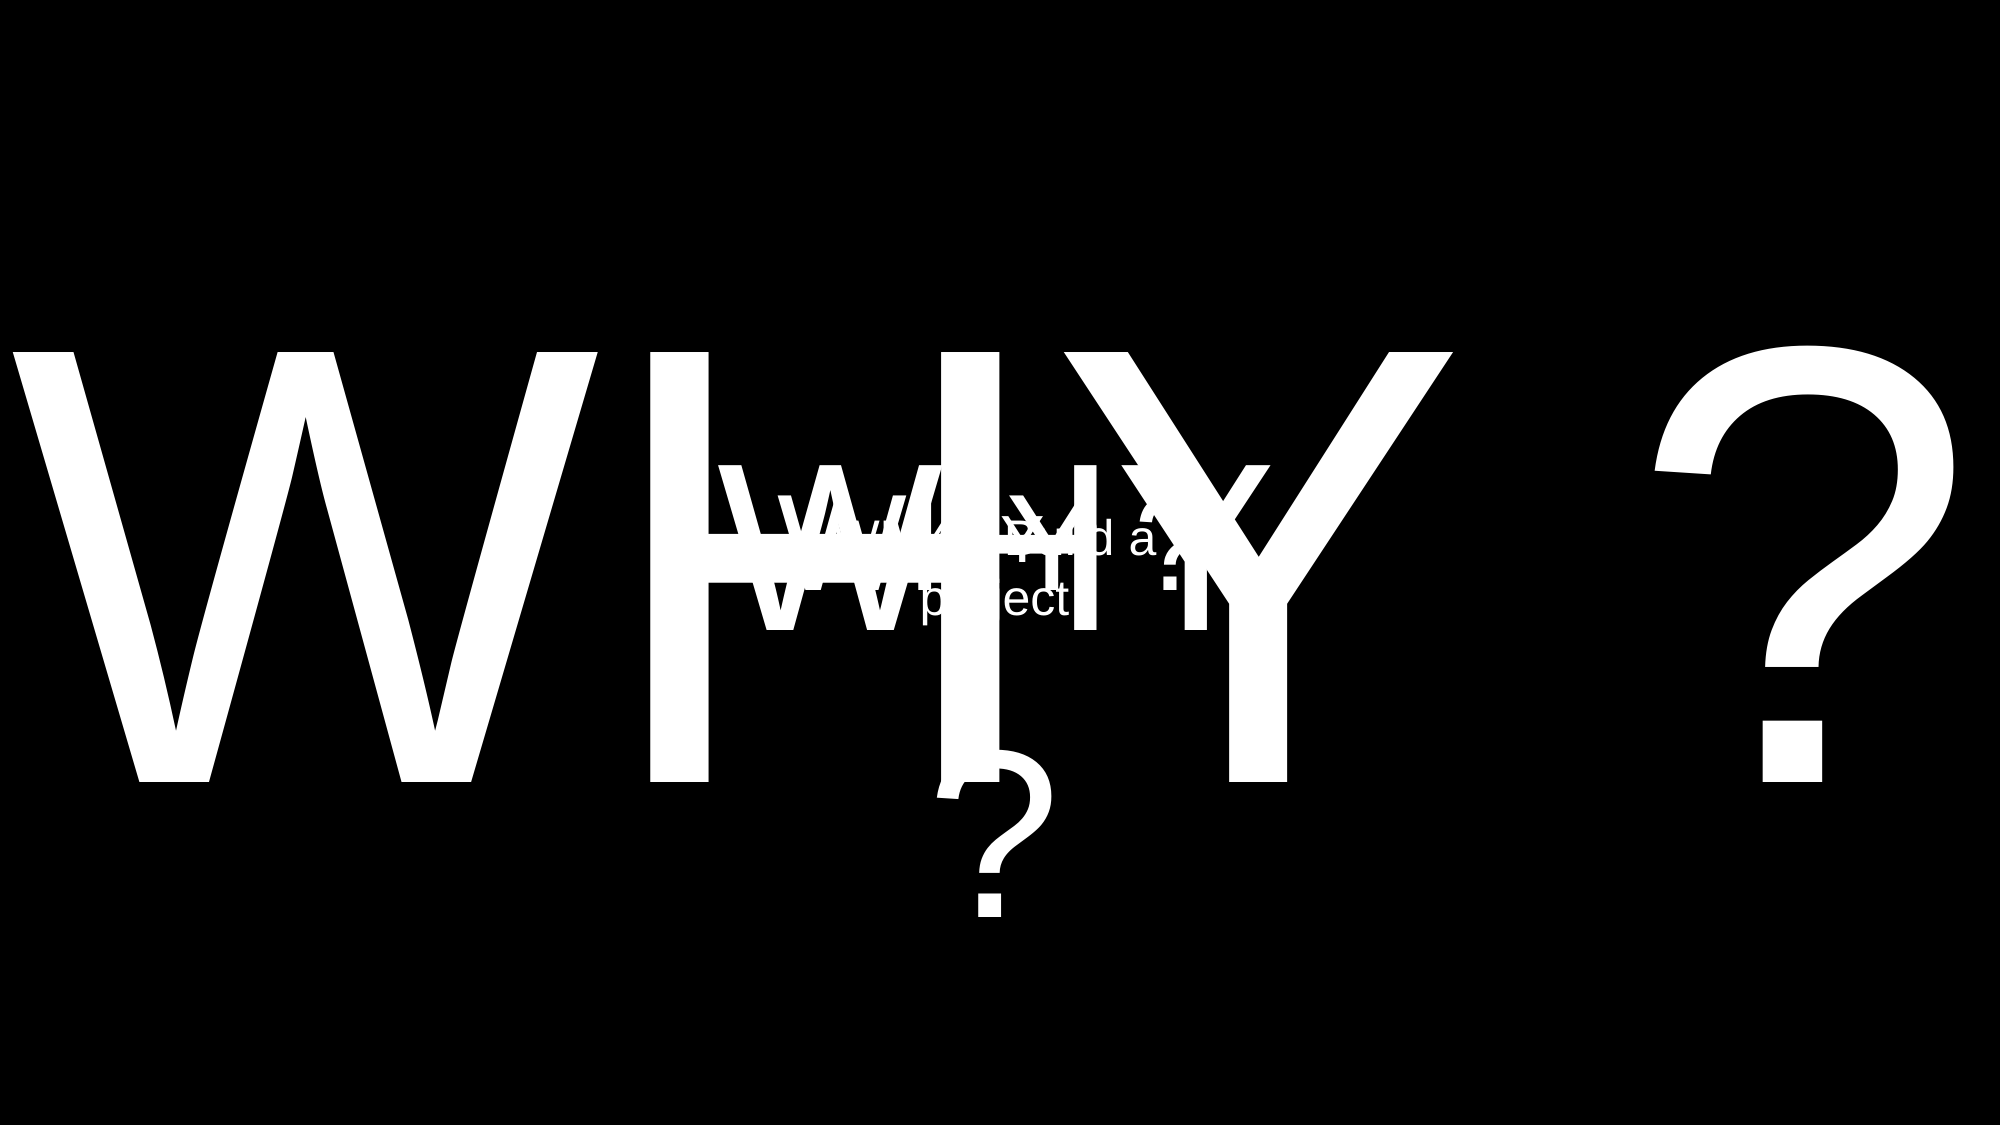

WHY ?
WHY ?
WHY ?
WHY ?
WHY ? Build a project